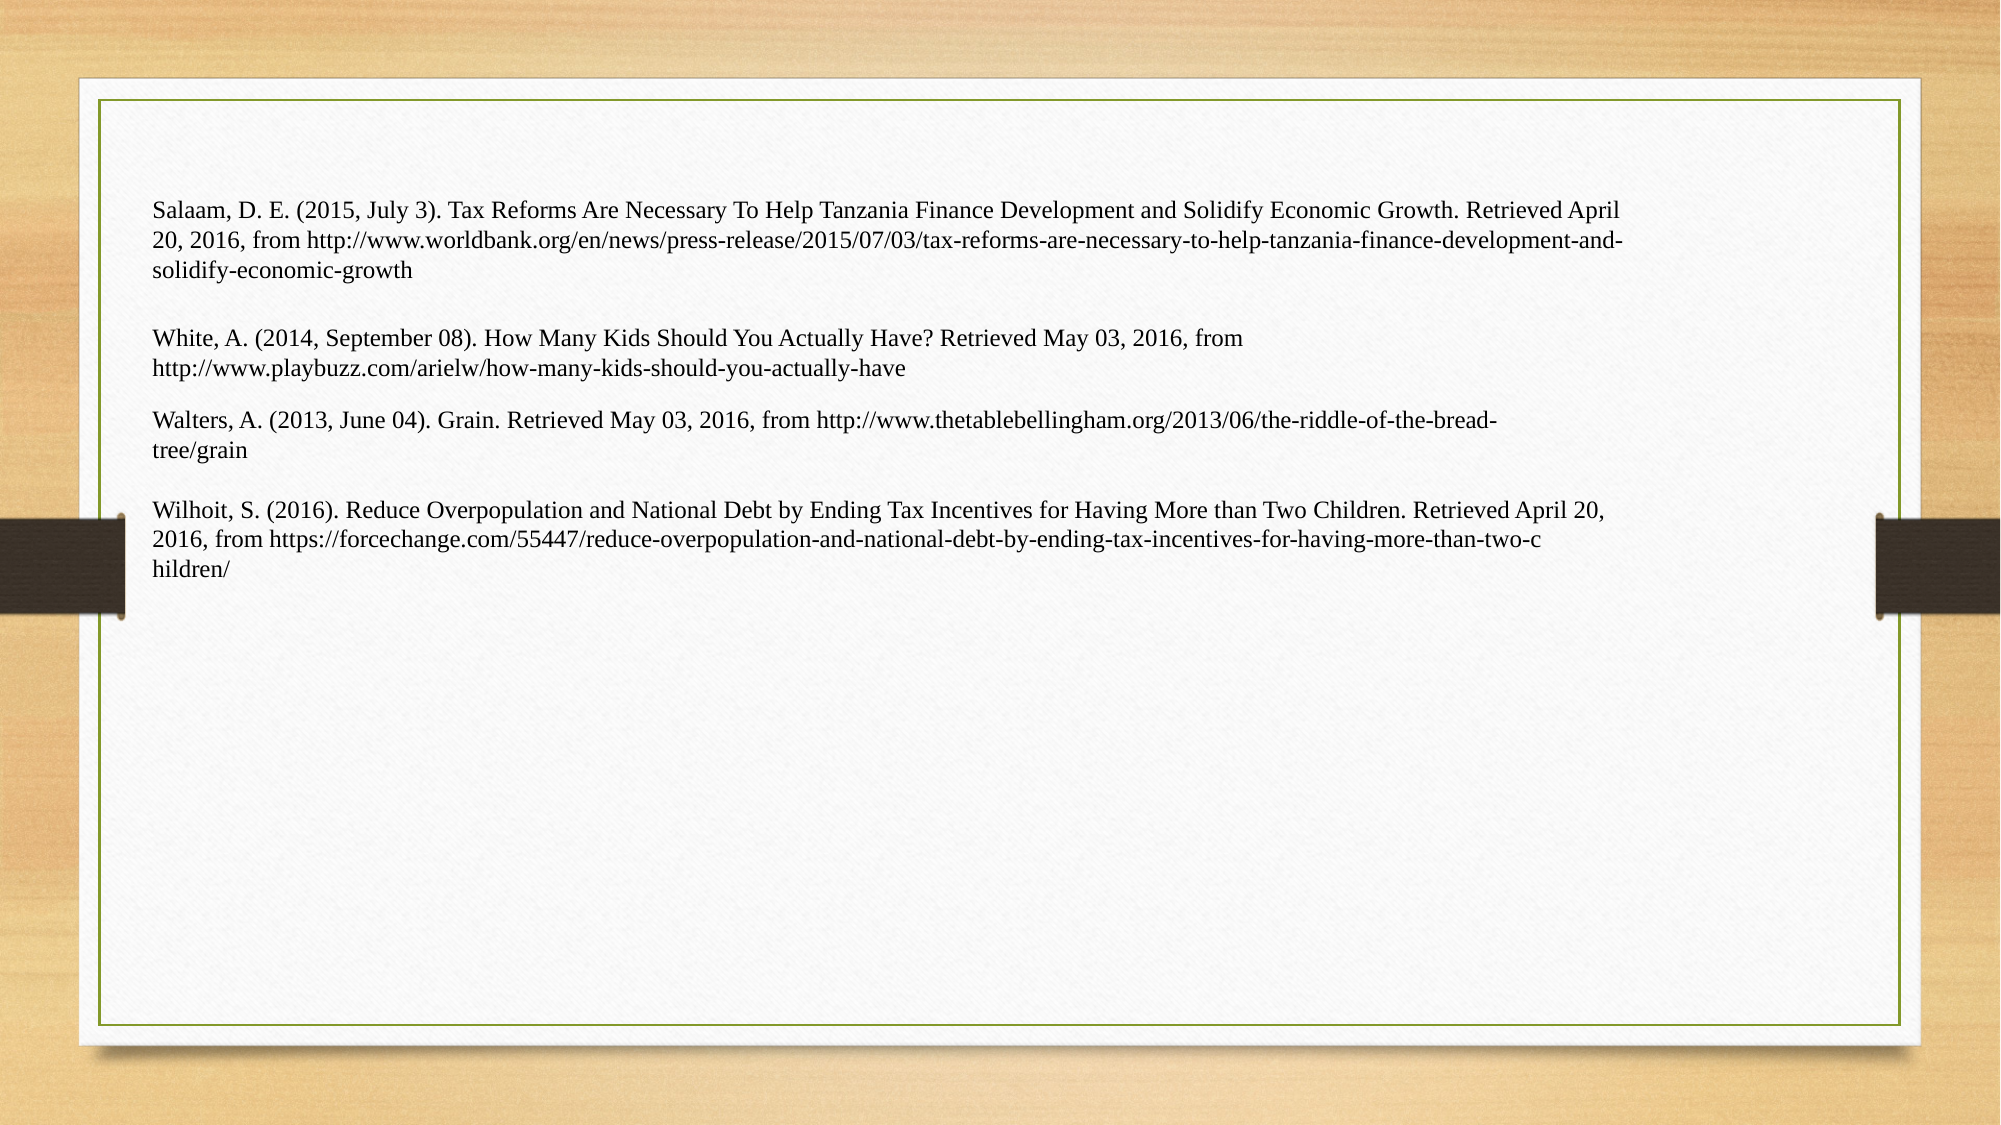

Salaam, D. E. (2015, July 3). Tax Reforms Are Necessary To Help Tanzania Finance Development and Solidify Economic Growth. Retrieved April 20, 2016, from http://www.worldbank.org/en/news/press-release/2015/07/03/tax-reforms-are-necessary-to-help-tanzania-finance-development-and-solidify-economic-growth

Wilhoit, S. (2016). Reduce Overpopulation and National Debt by Ending Tax Incentives for Having More than Two Children. Retrieved April 20, 2016, from https://forcechange.com/55447/reduce-overpopulation-and-national-debt-by-ending-tax-incentives-for-having-more-than-two-c
hildren/

White, A. (2014, September 08). How Many Kids Should You Actually Have? Retrieved May 03, 2016, from http://www.playbuzz.com/arielw/how-many-kids-should-you-actually-have

Walters, A. (2013, June 04). Grain. Retrieved May 03, 2016, from http://www.thetablebellingham.org/2013/06/the-riddle-of-the-bread-tree/grain